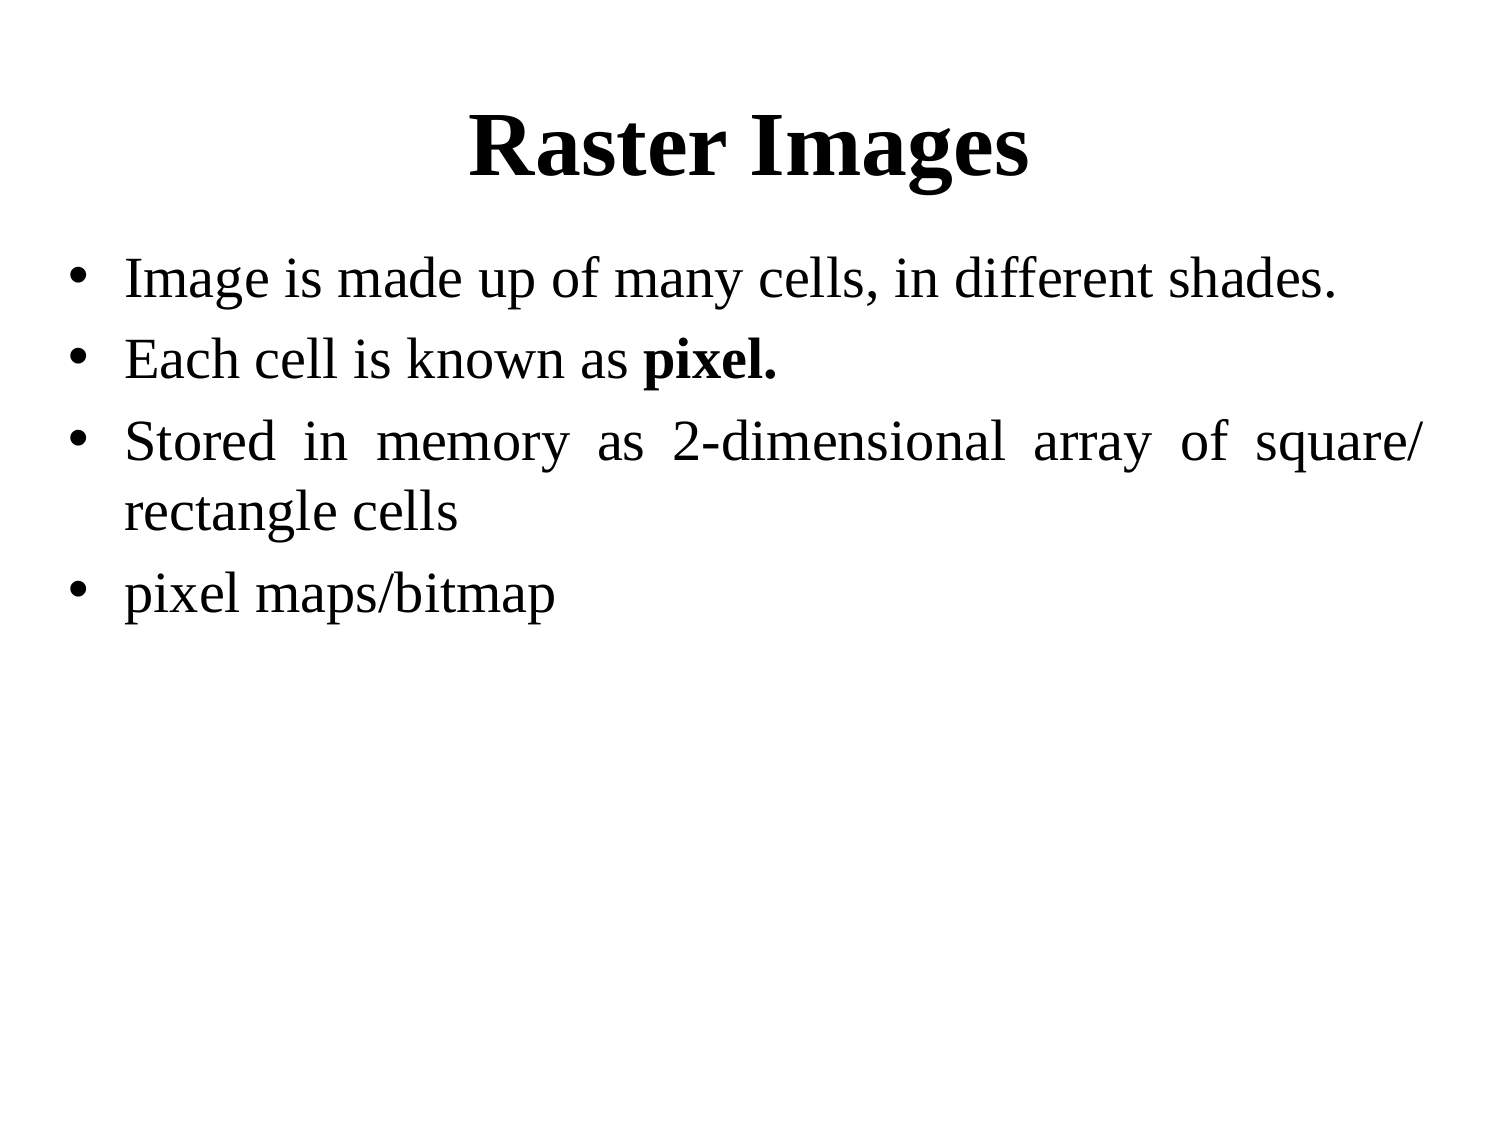

# Raster Images
Image is made up of many cells, in different shades.
Each cell is known as pixel.
Stored in memory as 2-dimensional array of square/ rectangle cells
pixel maps/bitmap